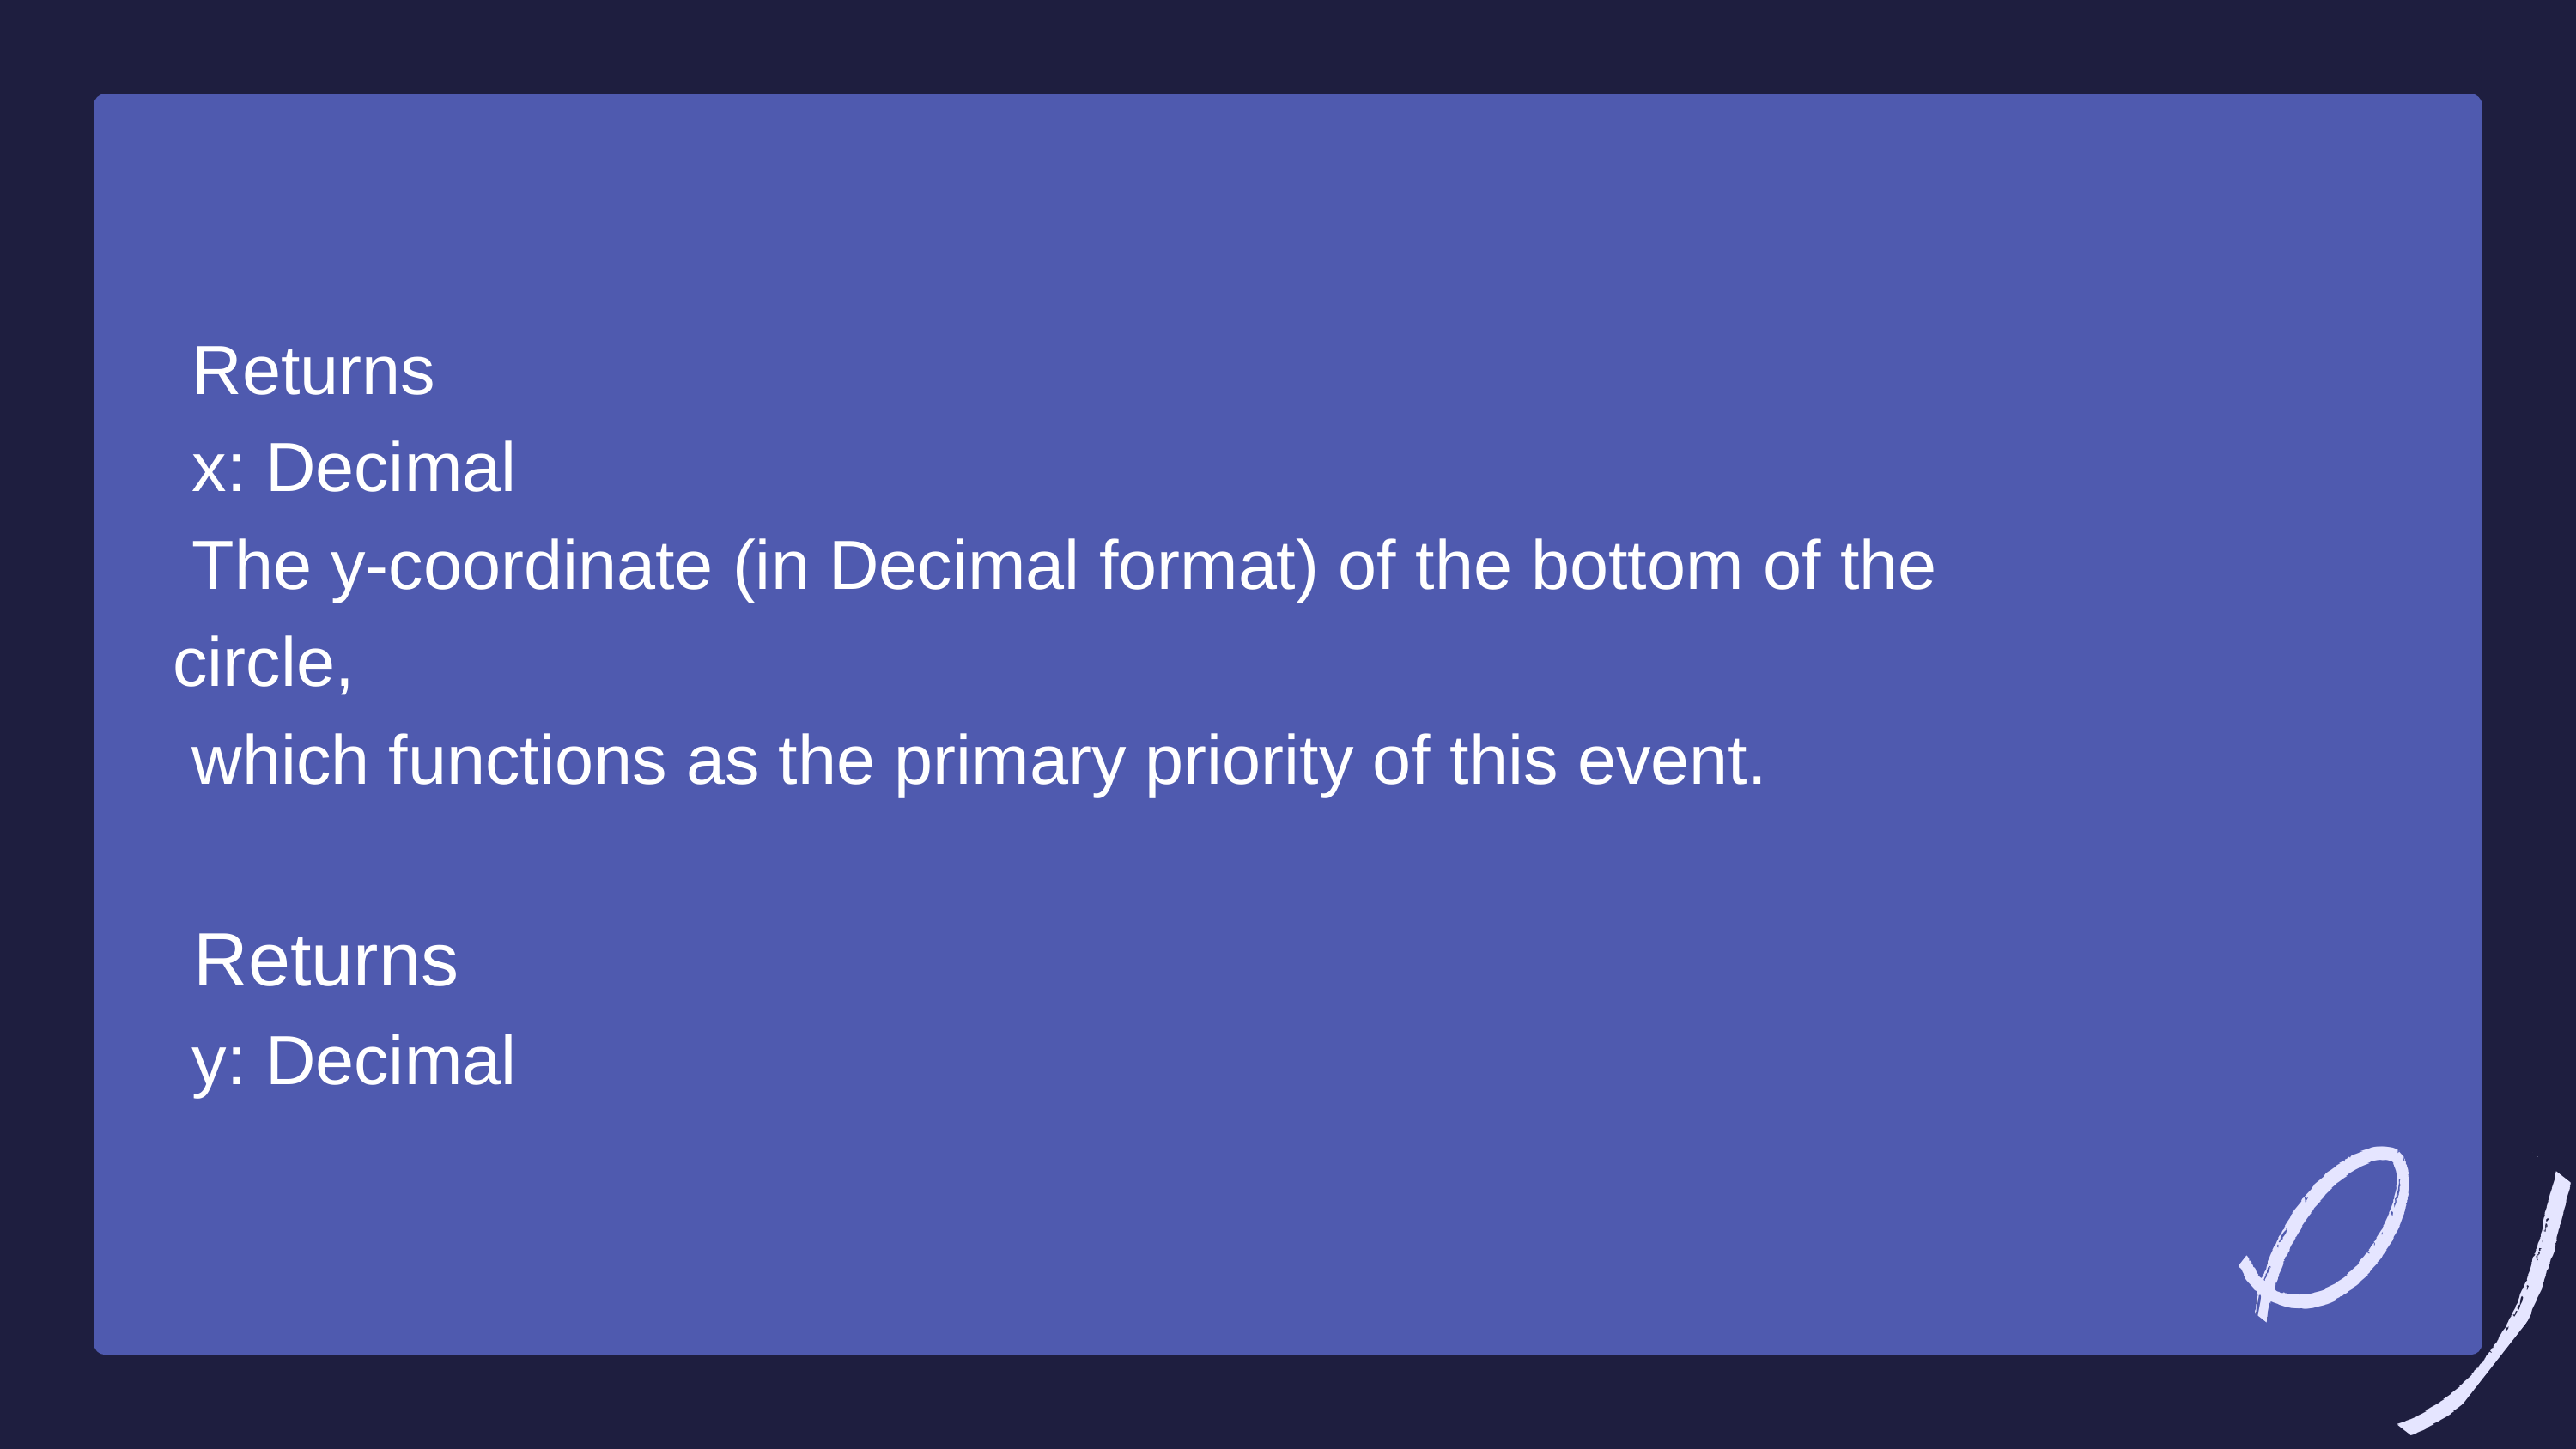

Returns
 x: Decimal
 The y-coordinate (in Decimal format) of the bottom of the circle,
 which functions as the primary priority of this event.

 Returns
 y: Decimal